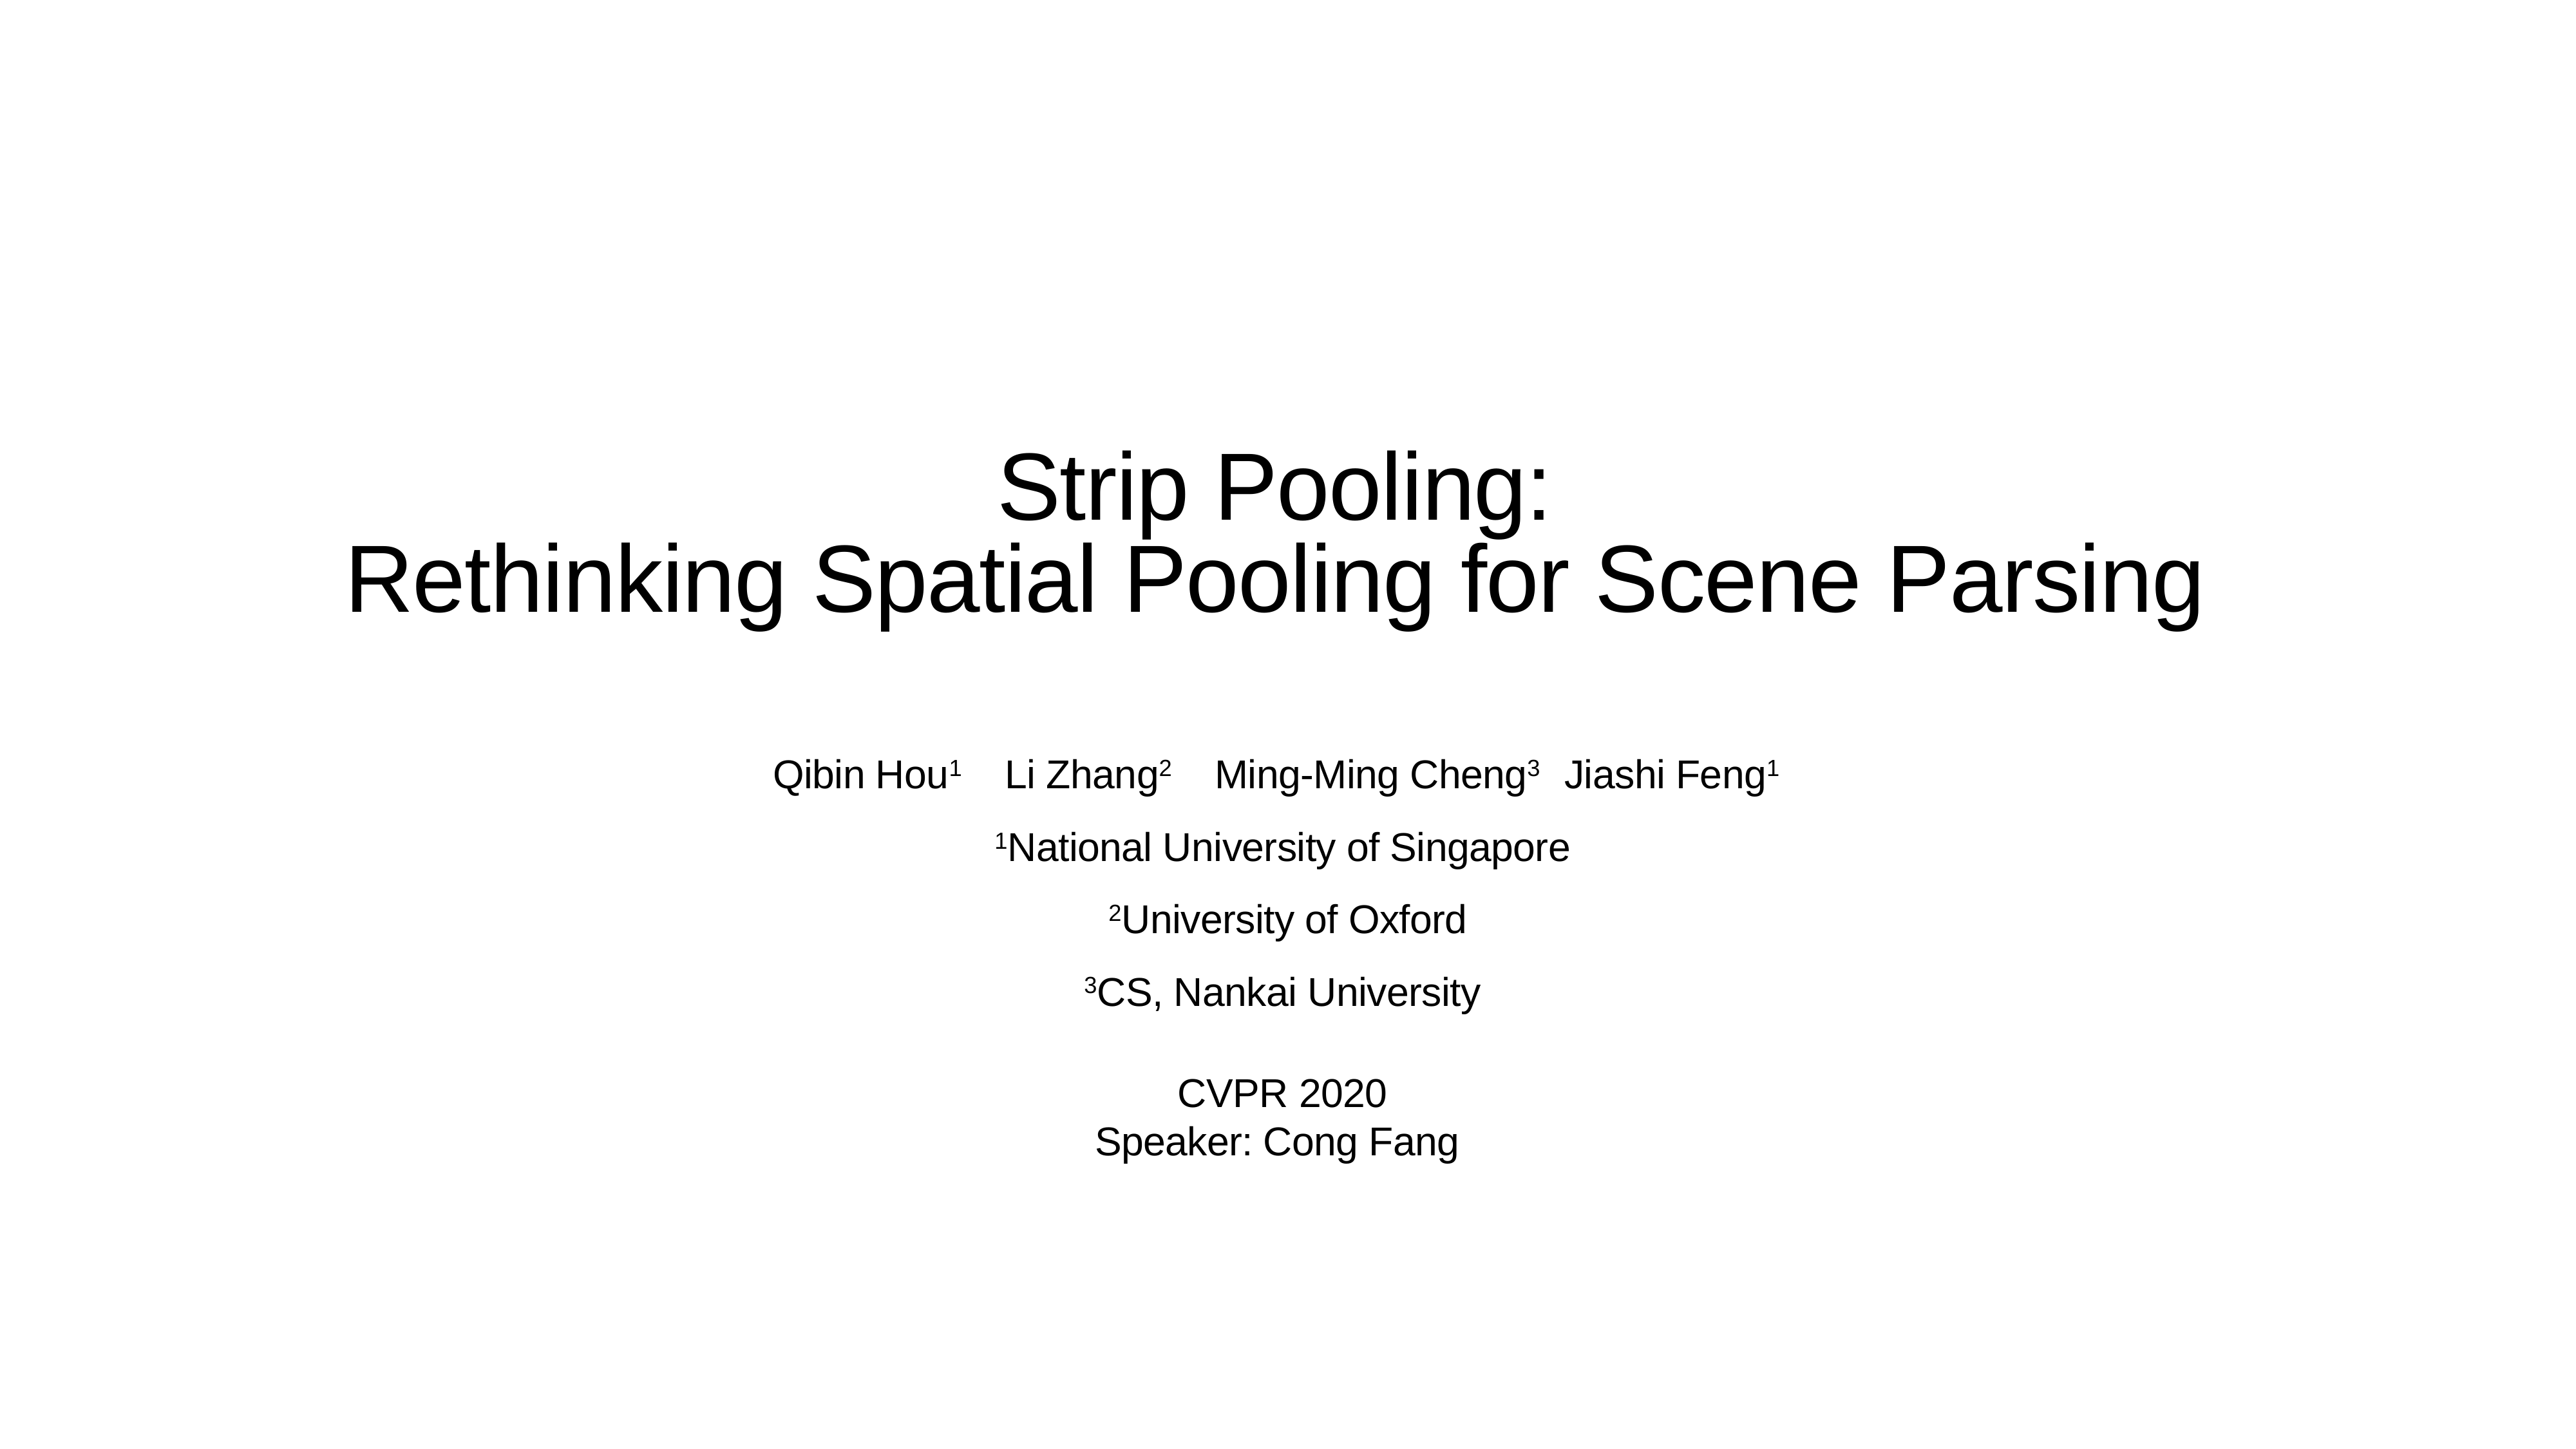

# Strip Pooling:
Rethinking Spatial Pooling for Scene Parsing
Qibin Hou1    Li Zhang2    Ming-Ming Cheng3    Jiashi Feng1
1National University of Singapore
2University of Oxford
3CS, Nankai University

CVPR 2020
Speaker: Cong Fang